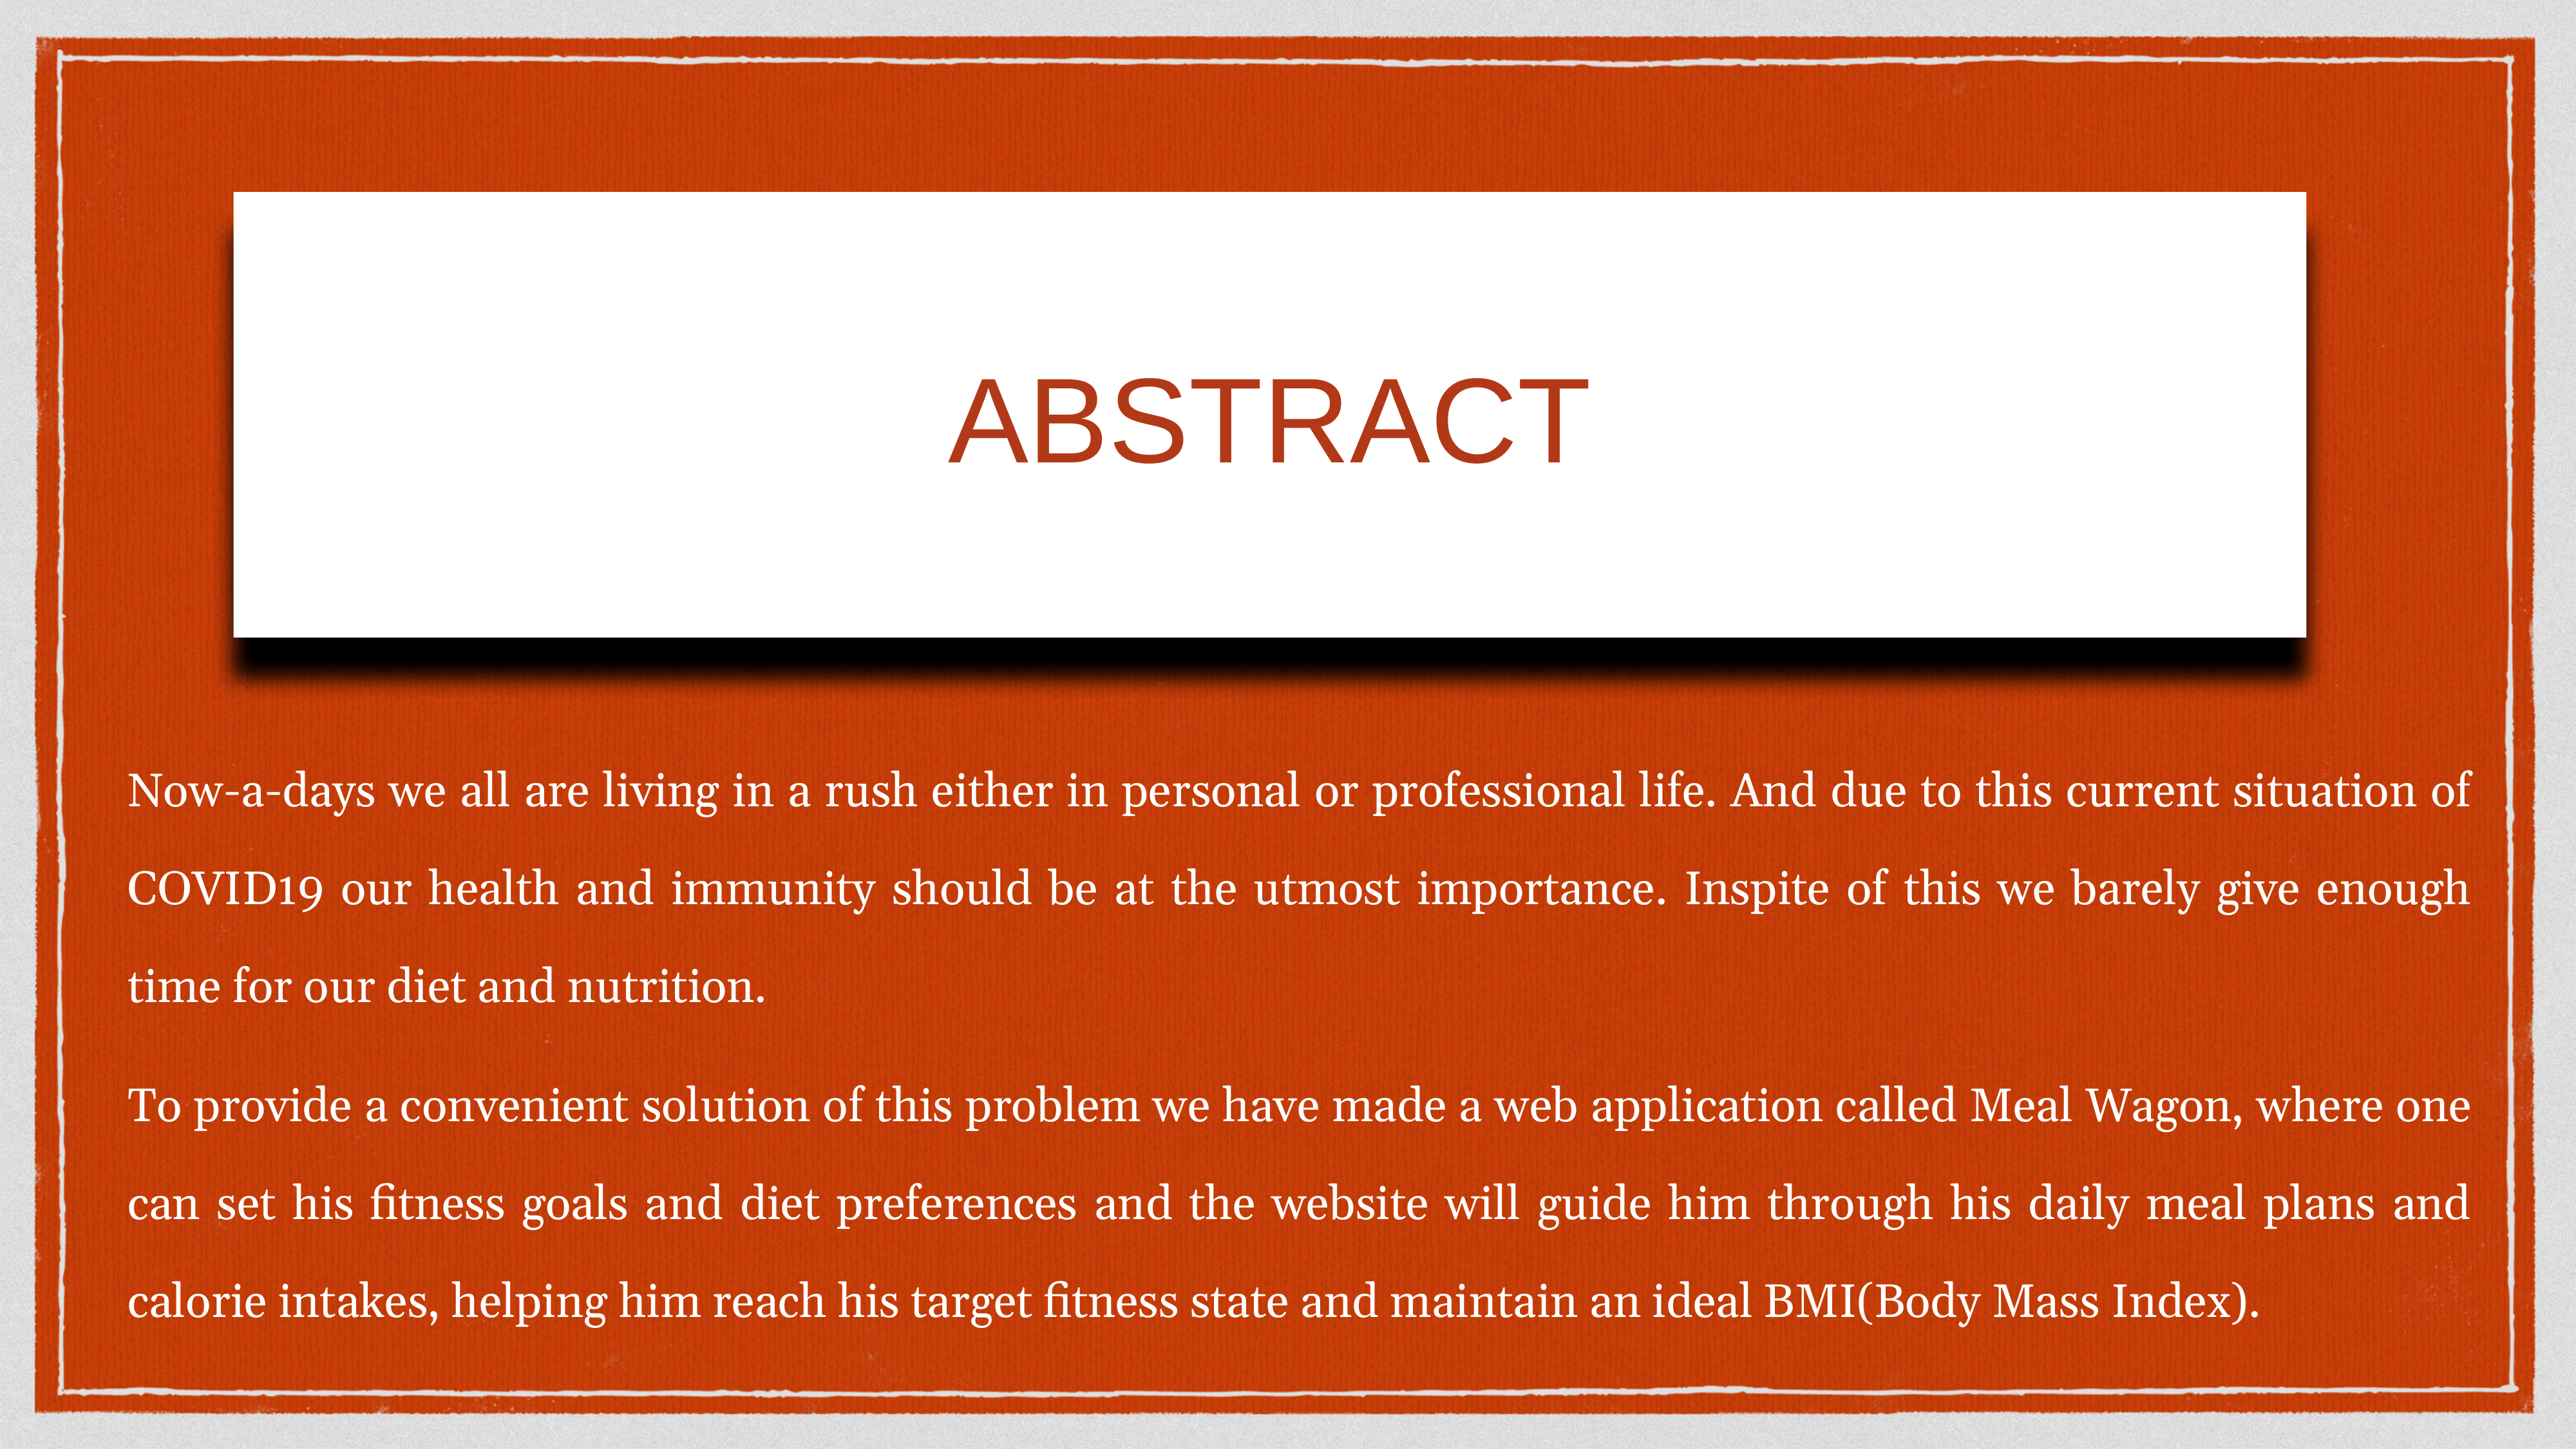

# ABSTRACT
Now-a-days we all are living in a rush either in personal or professional life. And due to this current situation of COVID19 our health and immunity should be at the utmost importance. Inspite of this we barely give enough time for our diet and nutrition.
To provide a convenient solution of this problem we have made a web application called Meal Wagon, where one can set his fitness goals and diet preferences and the website will guide him through his daily meal plans and calorie intakes, helping him reach his target fitness state and maintain an ideal BMI(Body Mass Index).